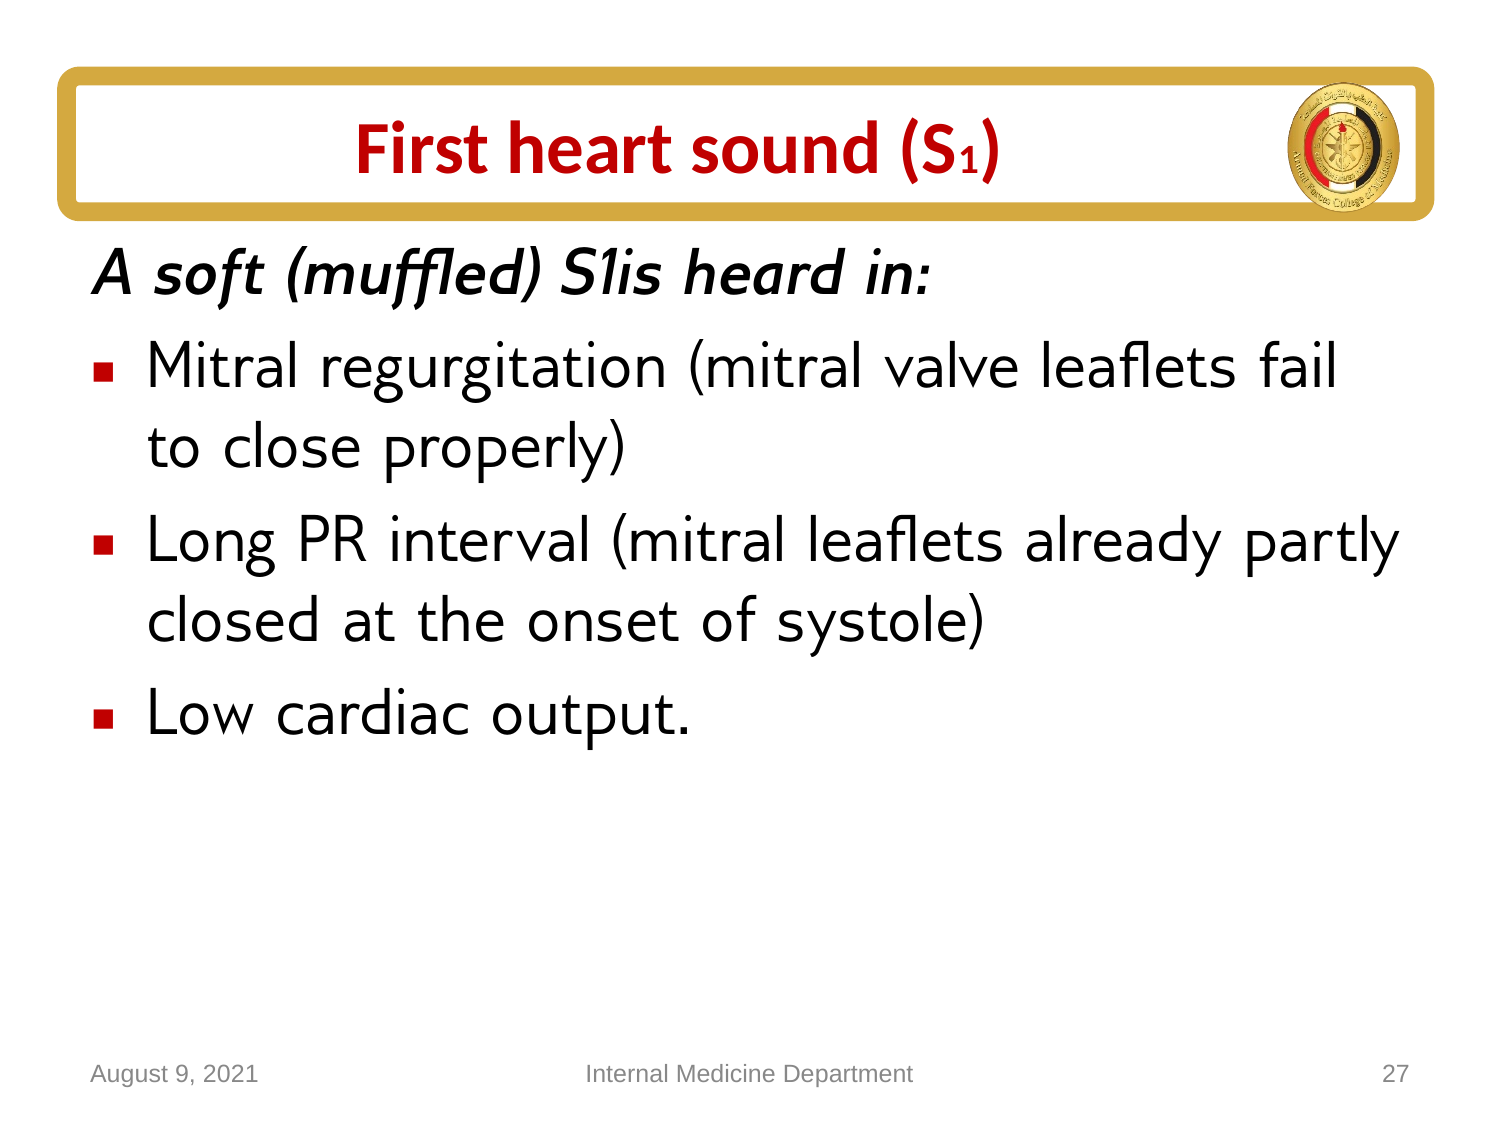

# First heart sound (S1)
A soft (muffled) S1is heard in:
Mitral regurgitation (mitral valve leaflets fail to close properly)
Long PR interval (mitral leaflets already partly closed at the onset of systole)
Low cardiac output.

August 9, 2021
Internal Medicine Department
27